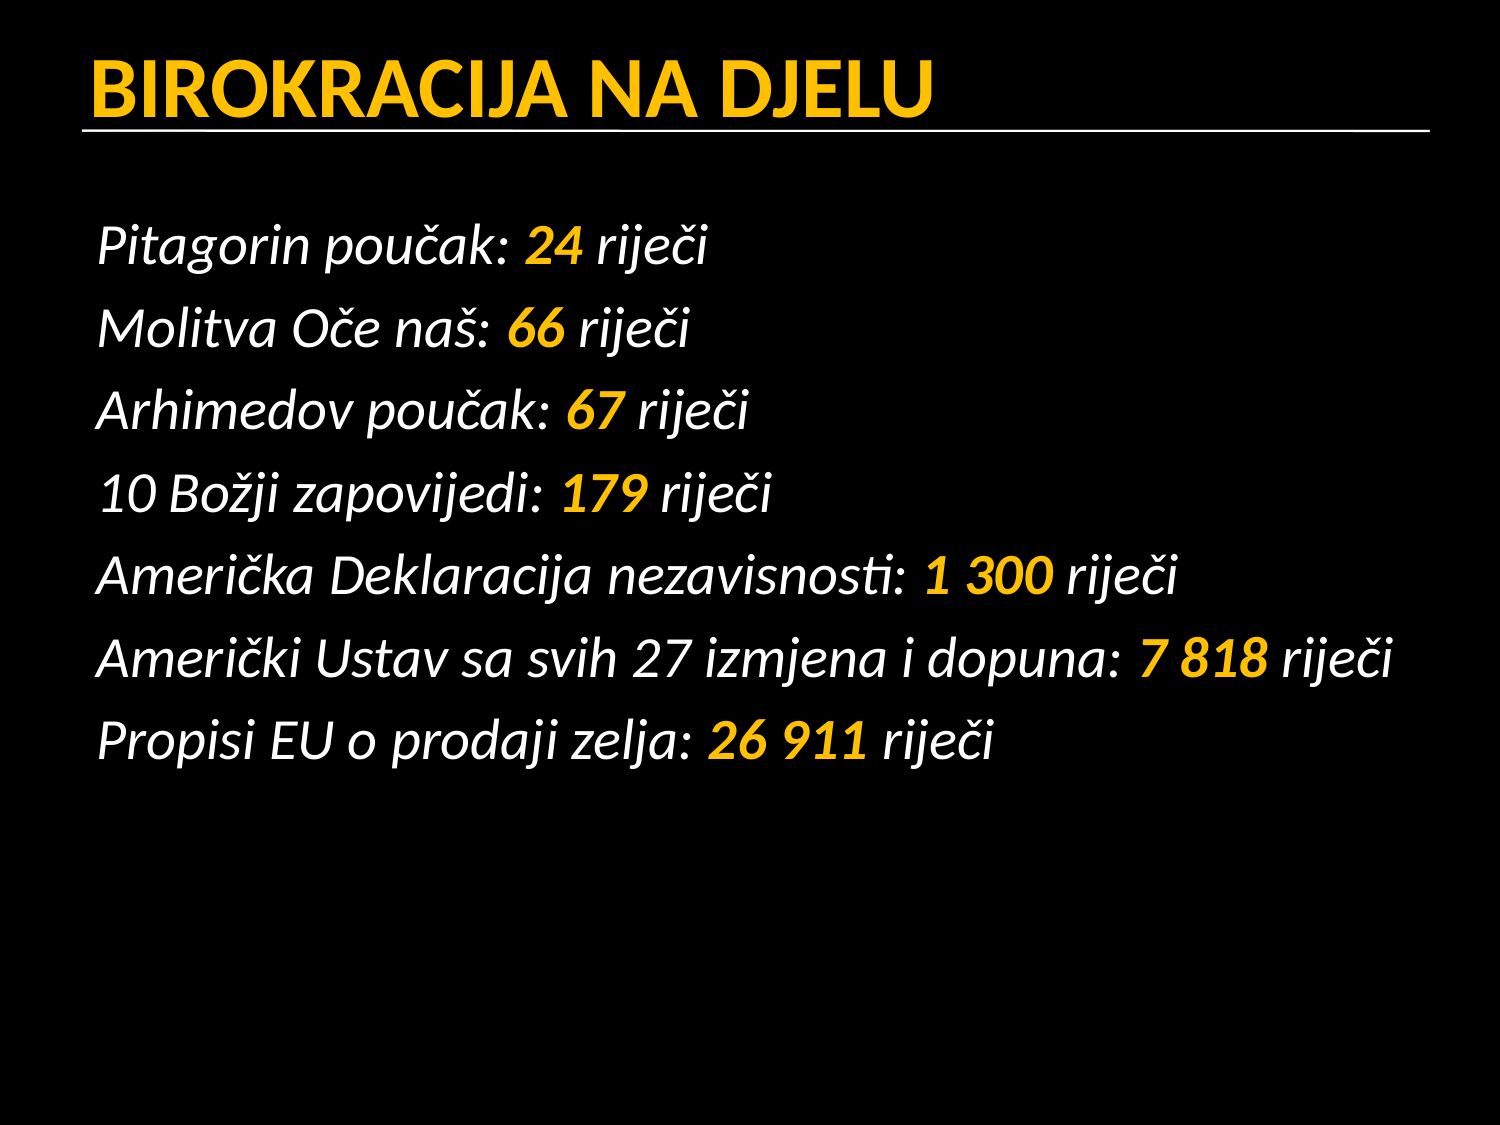

# BIROKRACIJA NA DJELU
Pitagorin poučak: 24 riječi
Molitva Oče naš: 66 riječi
Arhimedov poučak: 67 riječi
10 Božji zapovijedi: 179 riječi
Američka Deklaracija nezavisnosti: 1 300 riječi
Američki Ustav sa svih 27 izmjena i dopuna: 7 818 riječi
Propisi EU o prodaji zelja: 26 911 riječi